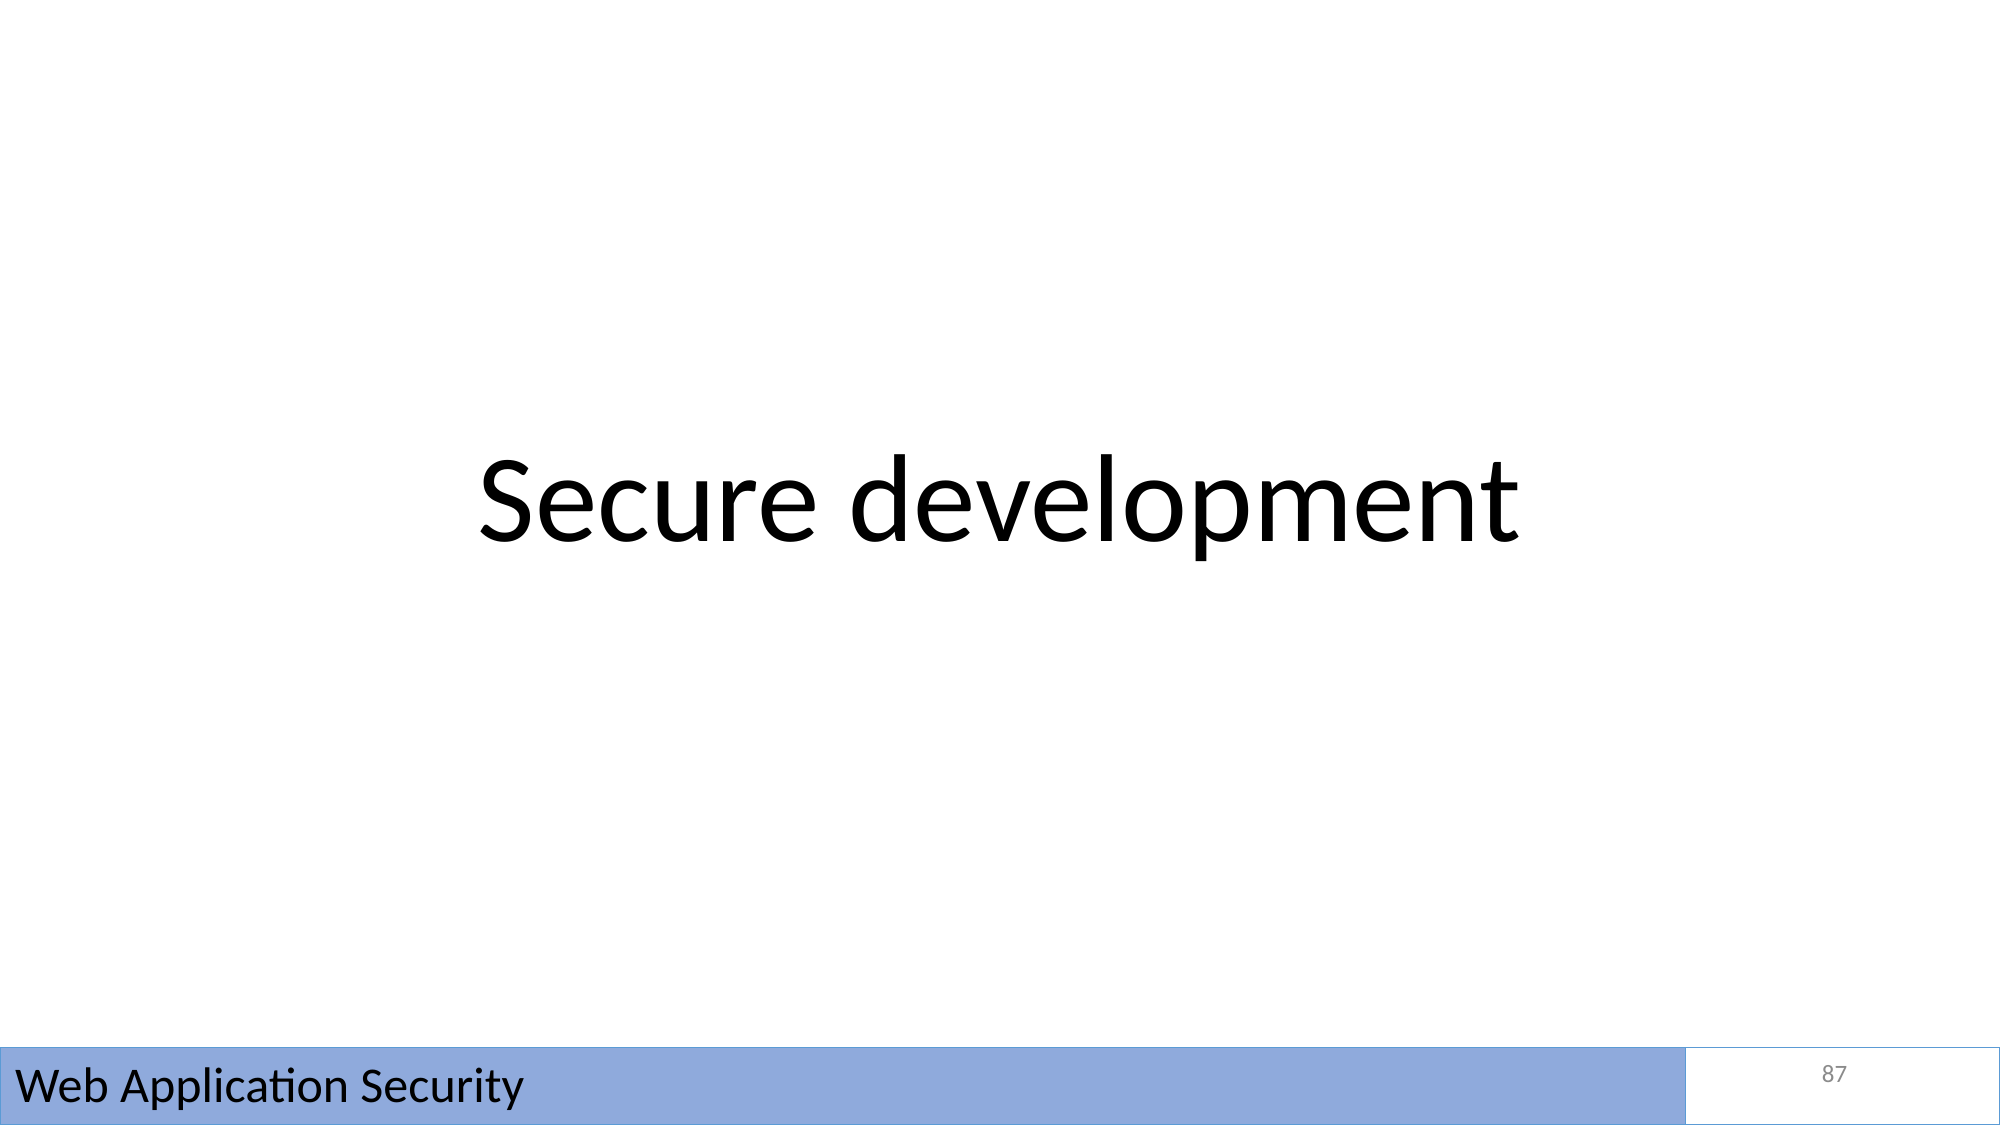

# Secure development

87
Web Application Security